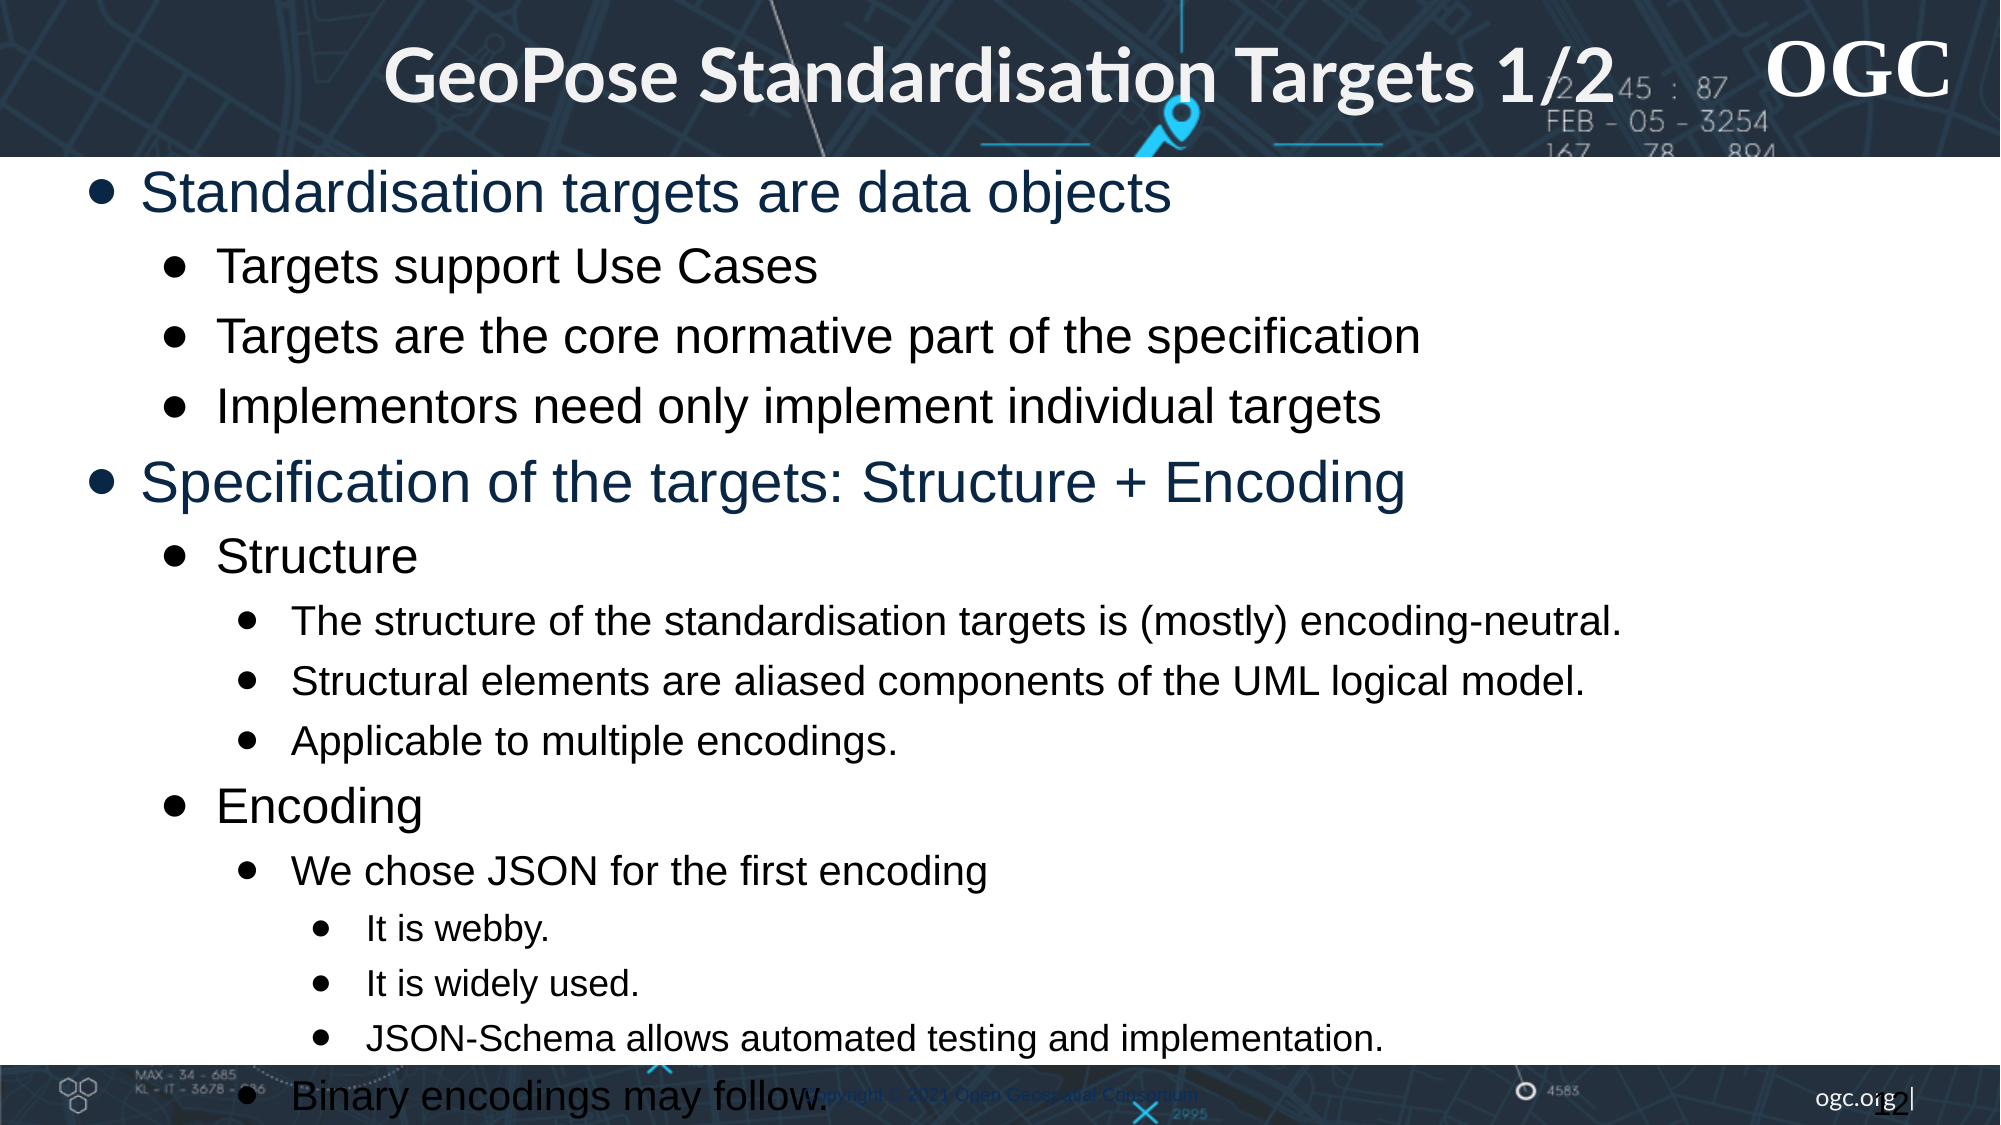

# GeoPose Standardisation Targets 1/2
Standardisation targets are data objects
Targets support Use Cases
Targets are the core normative part of the specification
Implementors need only implement individual targets
Specification of the targets: Structure + Encoding
Structure
The structure of the standardisation targets is (mostly) encoding-neutral.
Structural elements are aliased components of the UML logical model.
Applicable to multiple encodings.
Encoding
We chose JSON for the first encoding
It is webby.
It is widely used.
JSON-Schema allows automated testing and implementation.
Binary encodings may follow.

Copyright © 2021 Open Geospatial Consortium
12